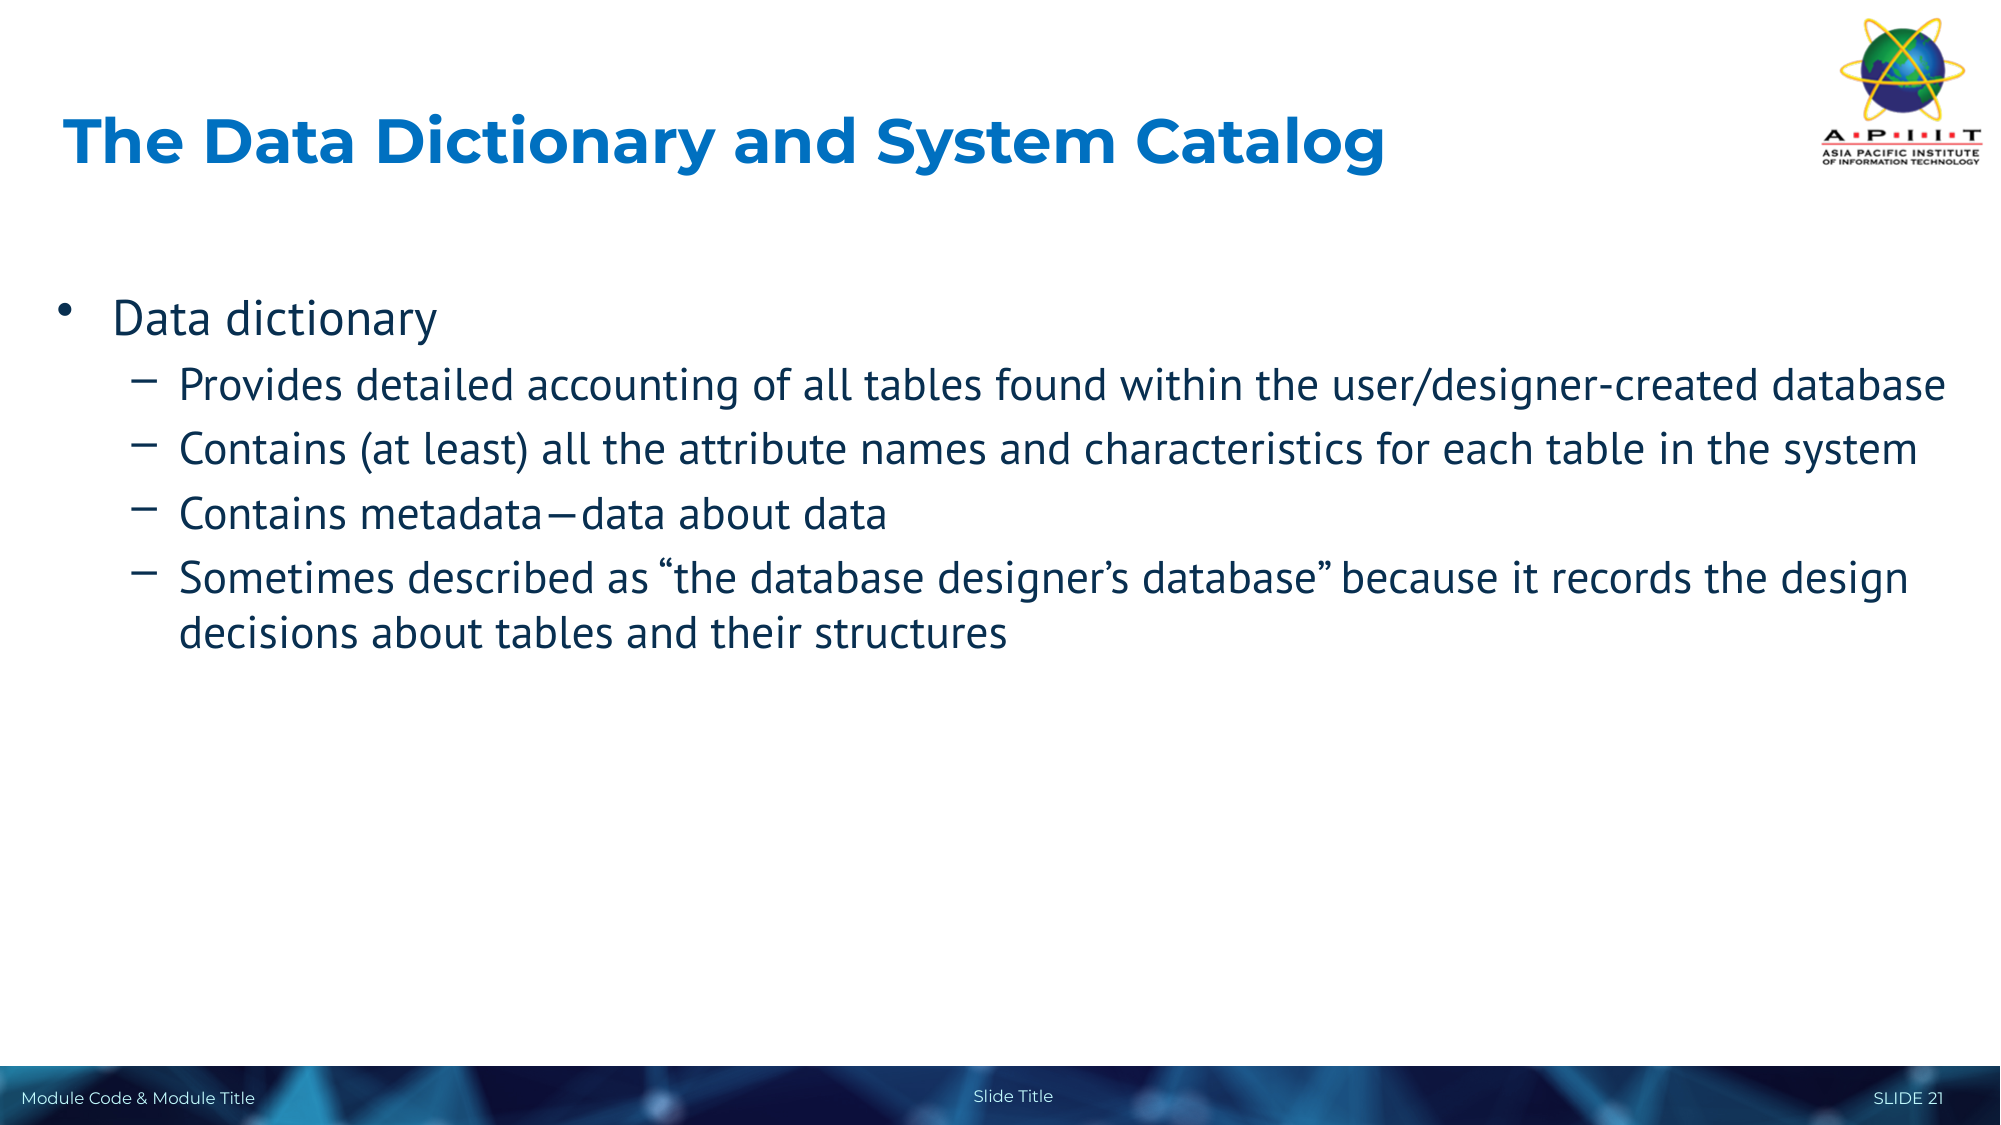

# The Data Dictionary and System Catalog
Data dictionary
Provides detailed accounting of all tables found within the user/designer-created database
Contains (at least) all the attribute names and characteristics for each table in the system
Contains metadata—data about data
Sometimes described as “the database designer’s database” because it records the design decisions about tables and their structures